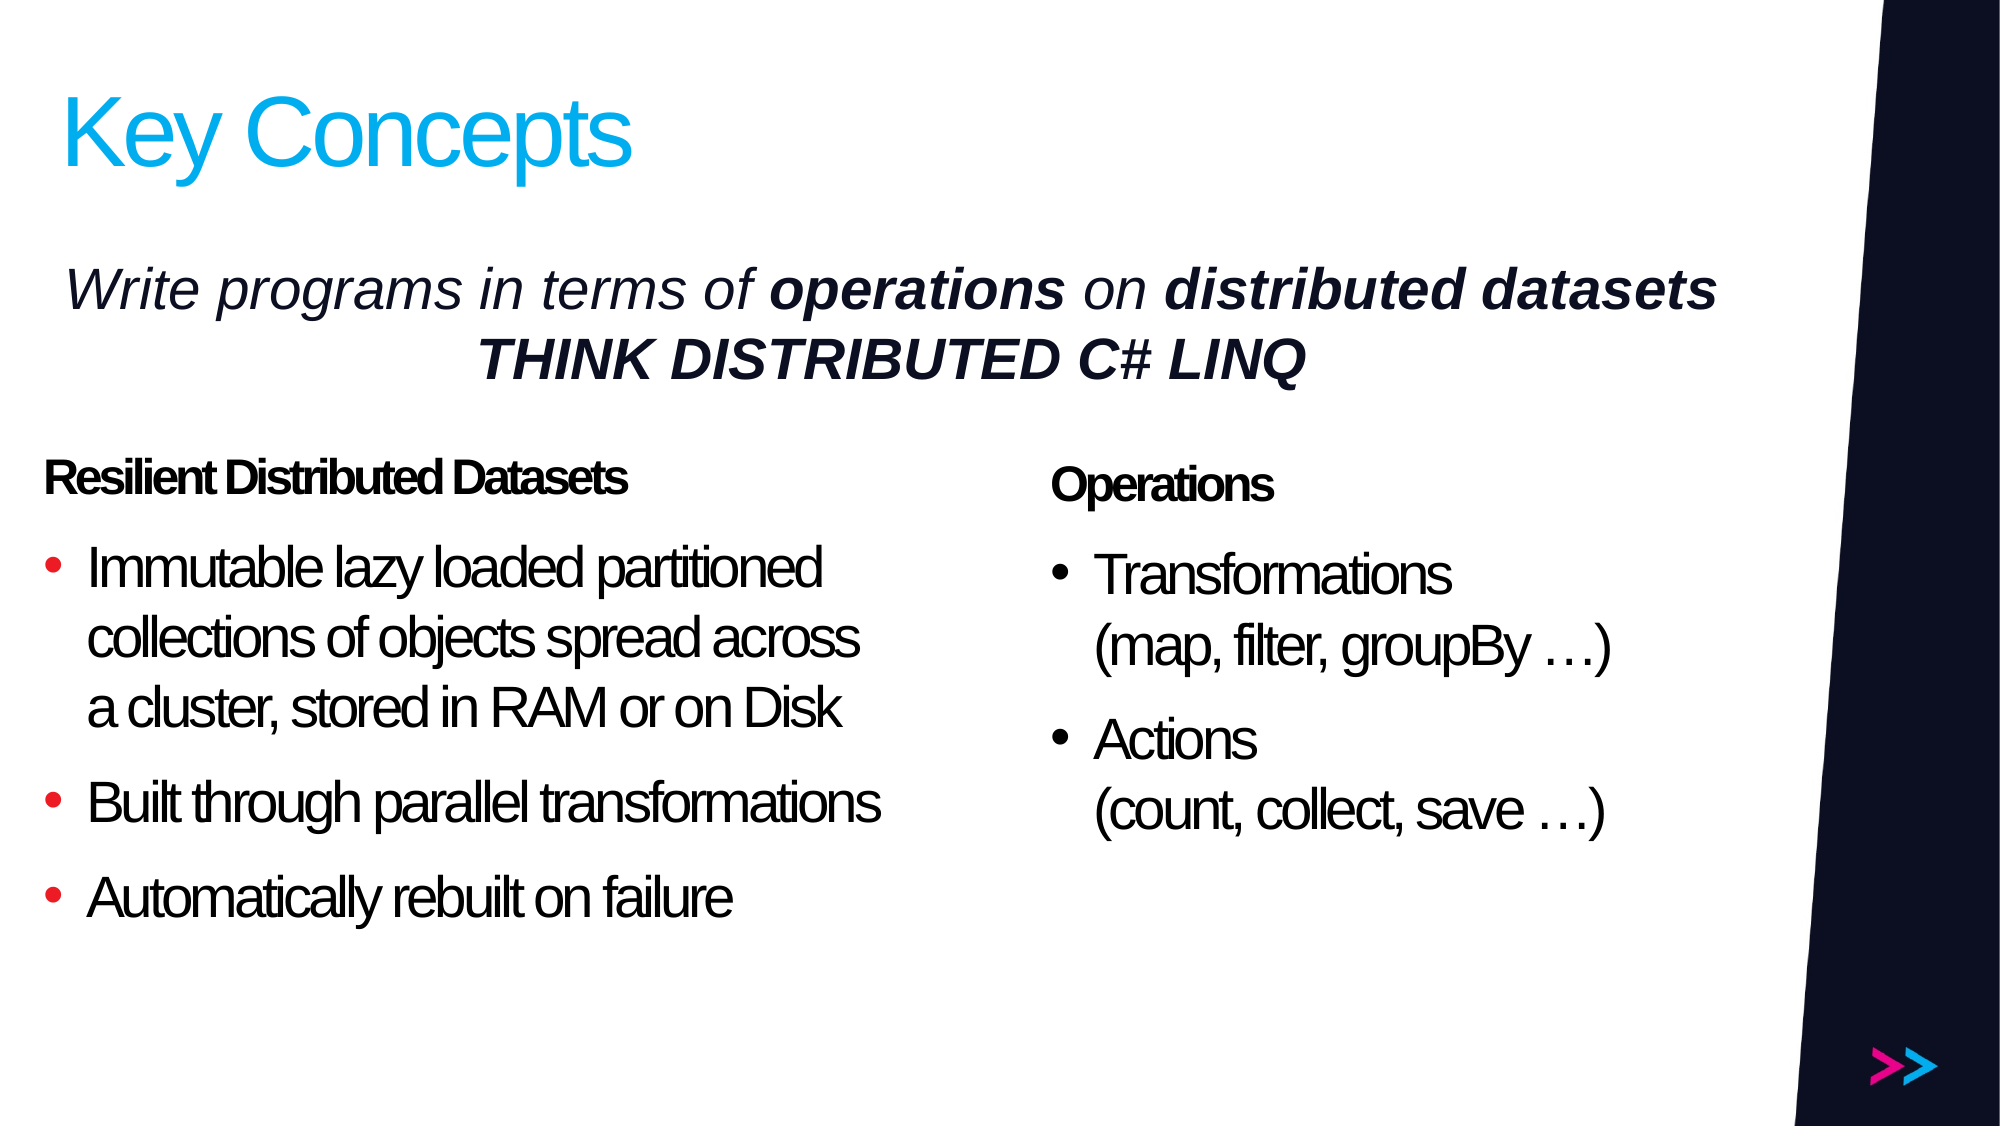

# Key Concepts
Write programs in terms of operations on distributed datasets
THINK DISTRIBUTED C# LINQ
Resilient Distributed Datasets
Immutable lazy loaded partitioned collections of objects spread across a cluster, stored in RAM or on Disk
Built through parallel transformations
Automatically rebuilt on failure
Operations
Transformations
(map, filter, groupBy …)
Actions
(count, collect, save …)